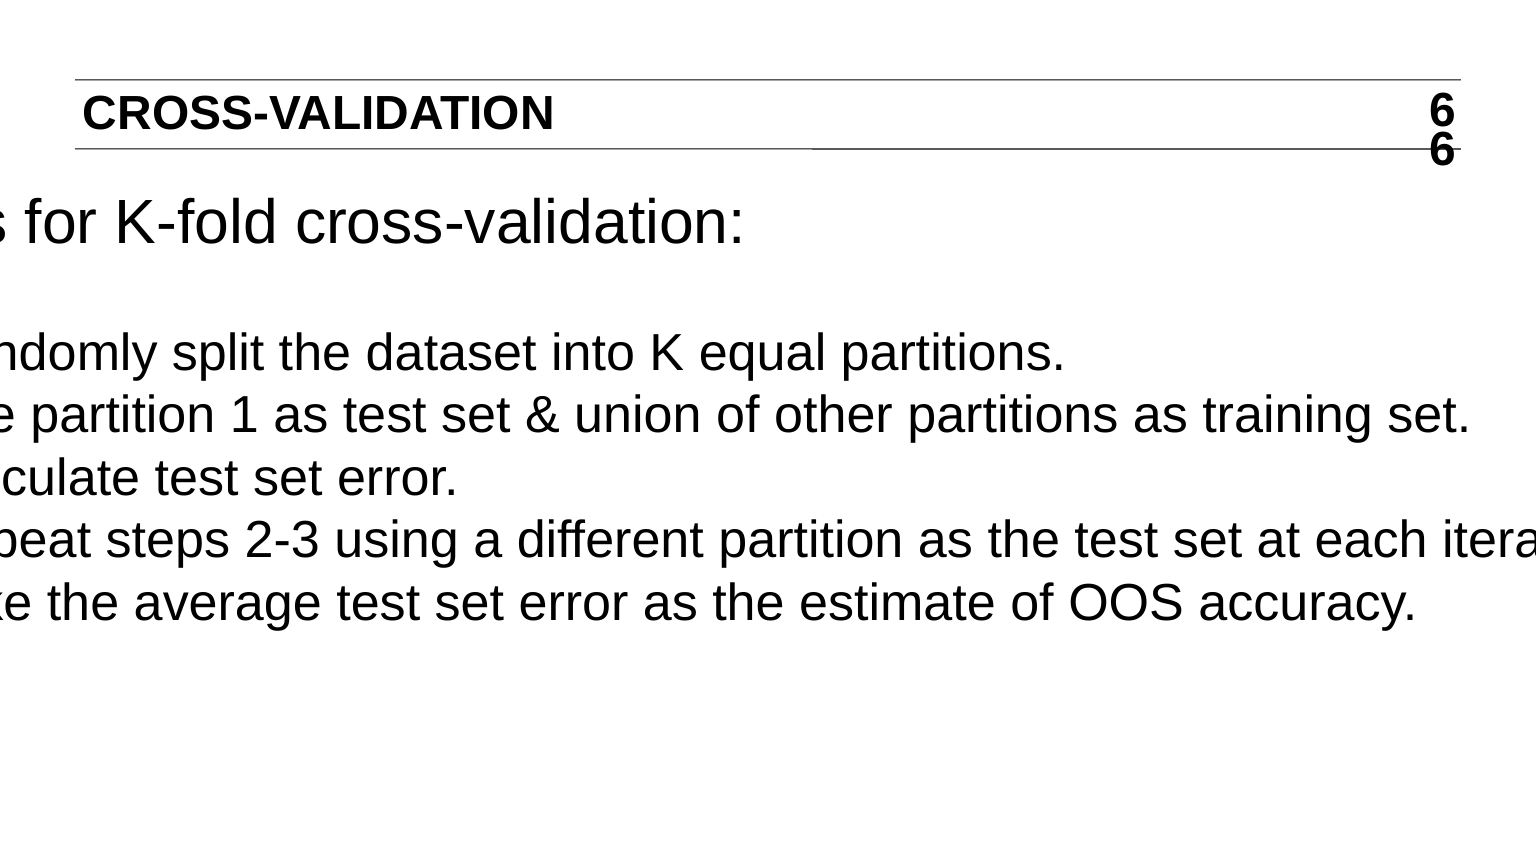

Cross-validation
66
Steps for K-fold cross-validation:

1)  Randomly split the dataset into K equal partitions.
2)  Use partition 1 as test set & union of other partitions as training set.
3)  Calculate test set error.
4)  Repeat steps 2-3 using a different partition as the test set at each iteration.
5)  Take the average test set error as the estimate of OOS accuracy.